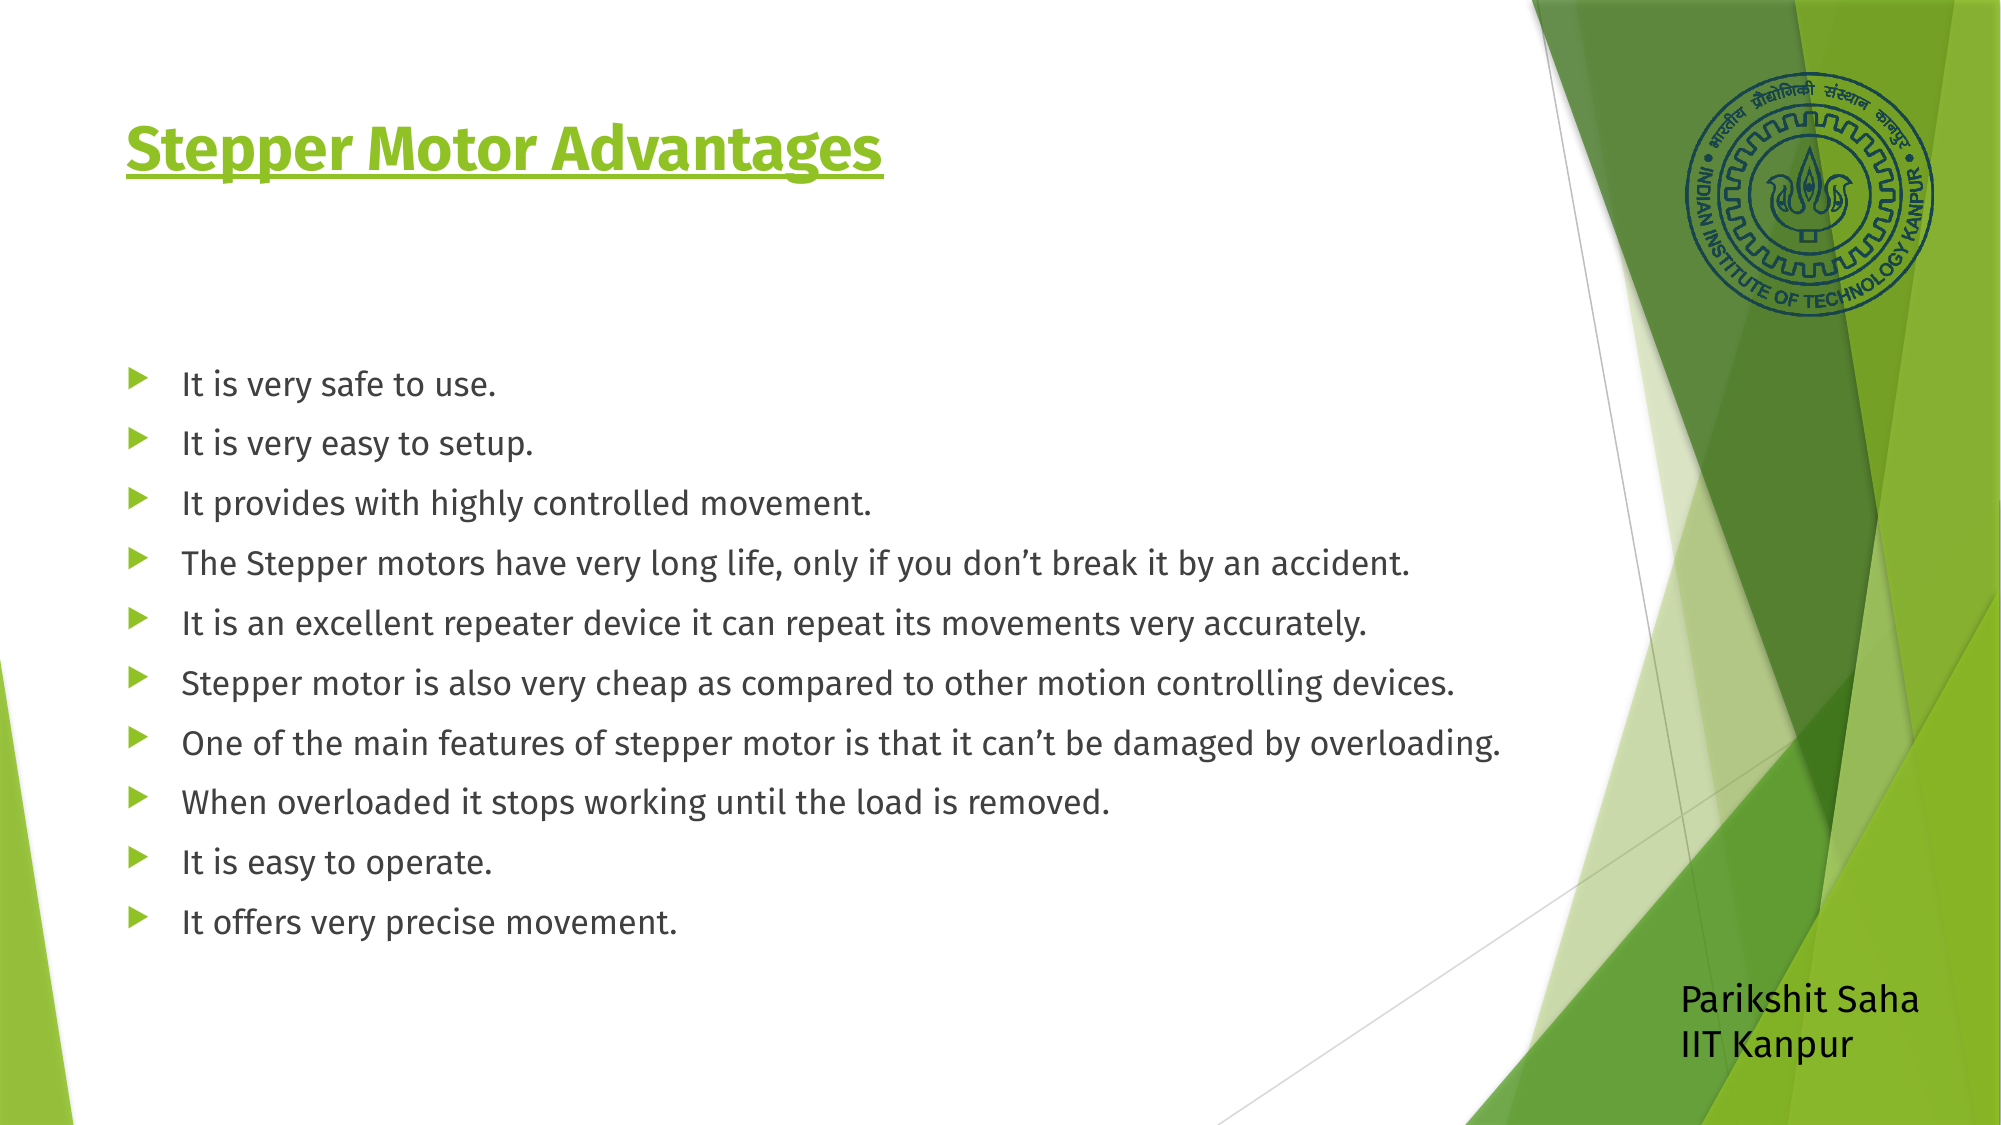

# Stepper Motor Advantages
It is very safe to use.
It is very easy to setup.
It provides with highly controlled movement.
The Stepper motors have very long life, only if you don’t break it by an accident.
It is an excellent repeater device it can repeat its movements very accurately.
Stepper motor is also very cheap as compared to other motion controlling devices.
One of the main features of stepper motor is that it can’t be damaged by overloading.
When overloaded it stops working until the load is removed.
It is easy to operate.
It offers very precise movement.